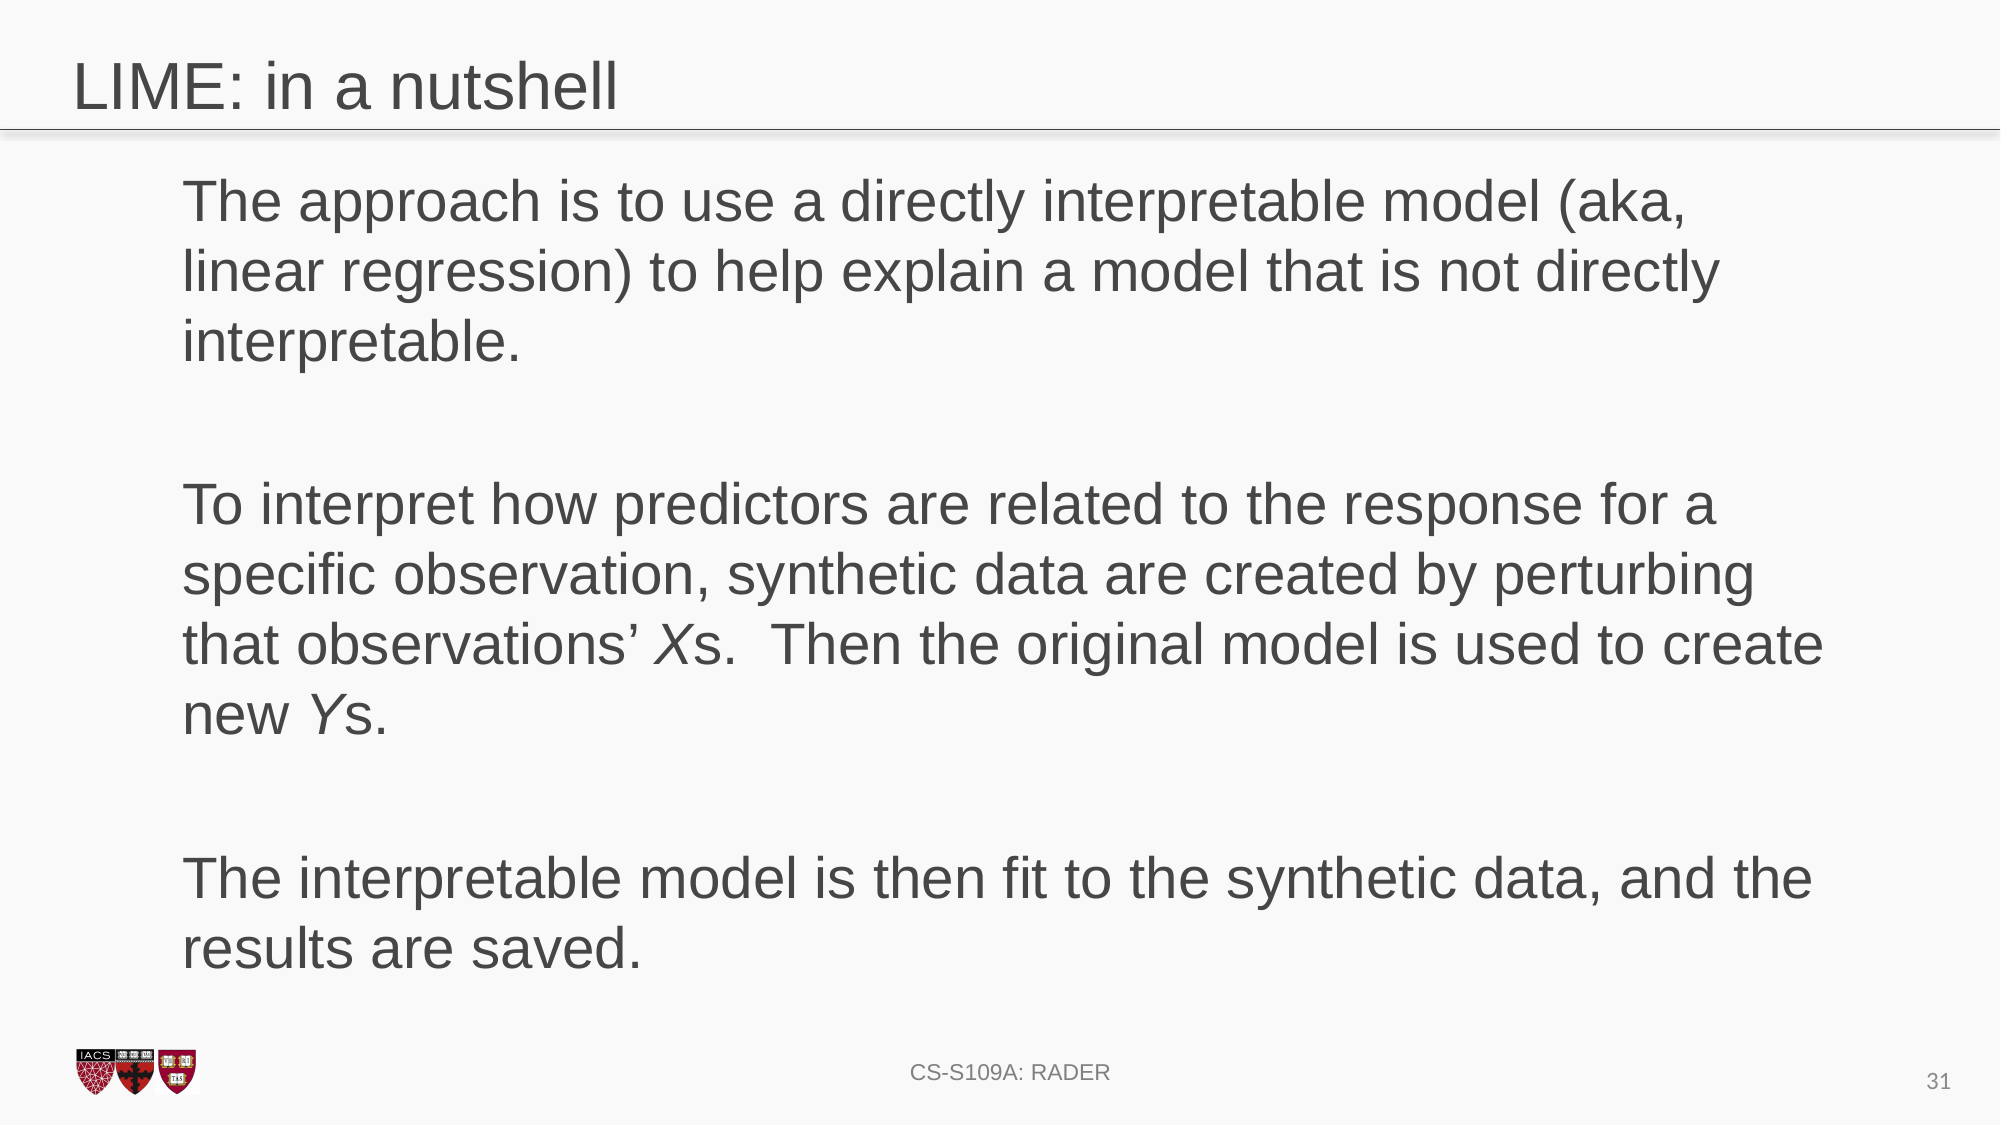

# LIME: in a nutshell
The approach is to use a directly interpretable model (aka, linear regression) to help explain a model that is not directly interpretable.

To interpret how predictors are related to the response for a specific observation, synthetic data are created by perturbing that observations’ Xs.  Then the original model is used to create new Ys.

The interpretable model is then fit to the synthetic data, and the results are saved.

31